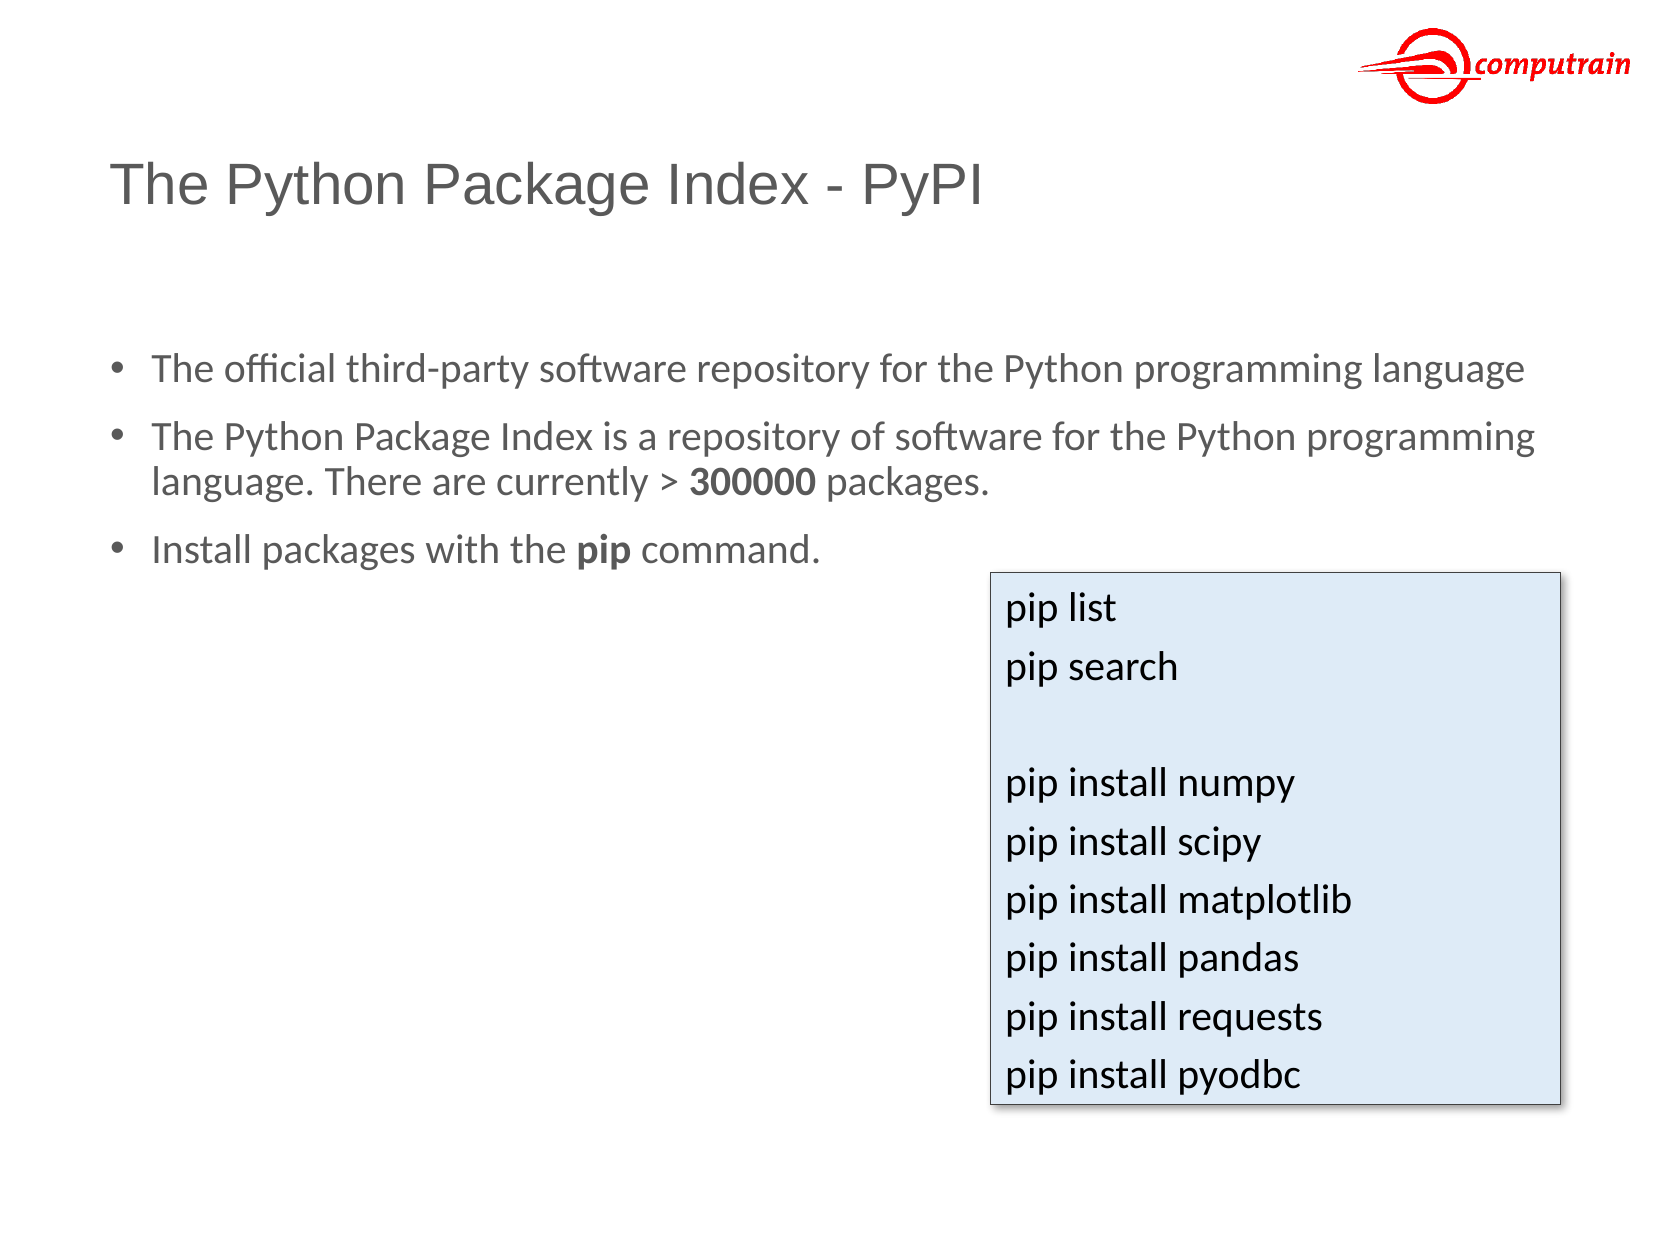

# The Python Package Index - PyPI
The official third-party software repository for the Python programming language
The Python Package Index is a repository of software for the Python programming language. There are currently > 300000 packages.
Install packages with the pip command.

pip list
pip search

pip install numpy
pip install scipy
pip install matplotlib
pip install pandas
pip install requests
pip install pyodbc